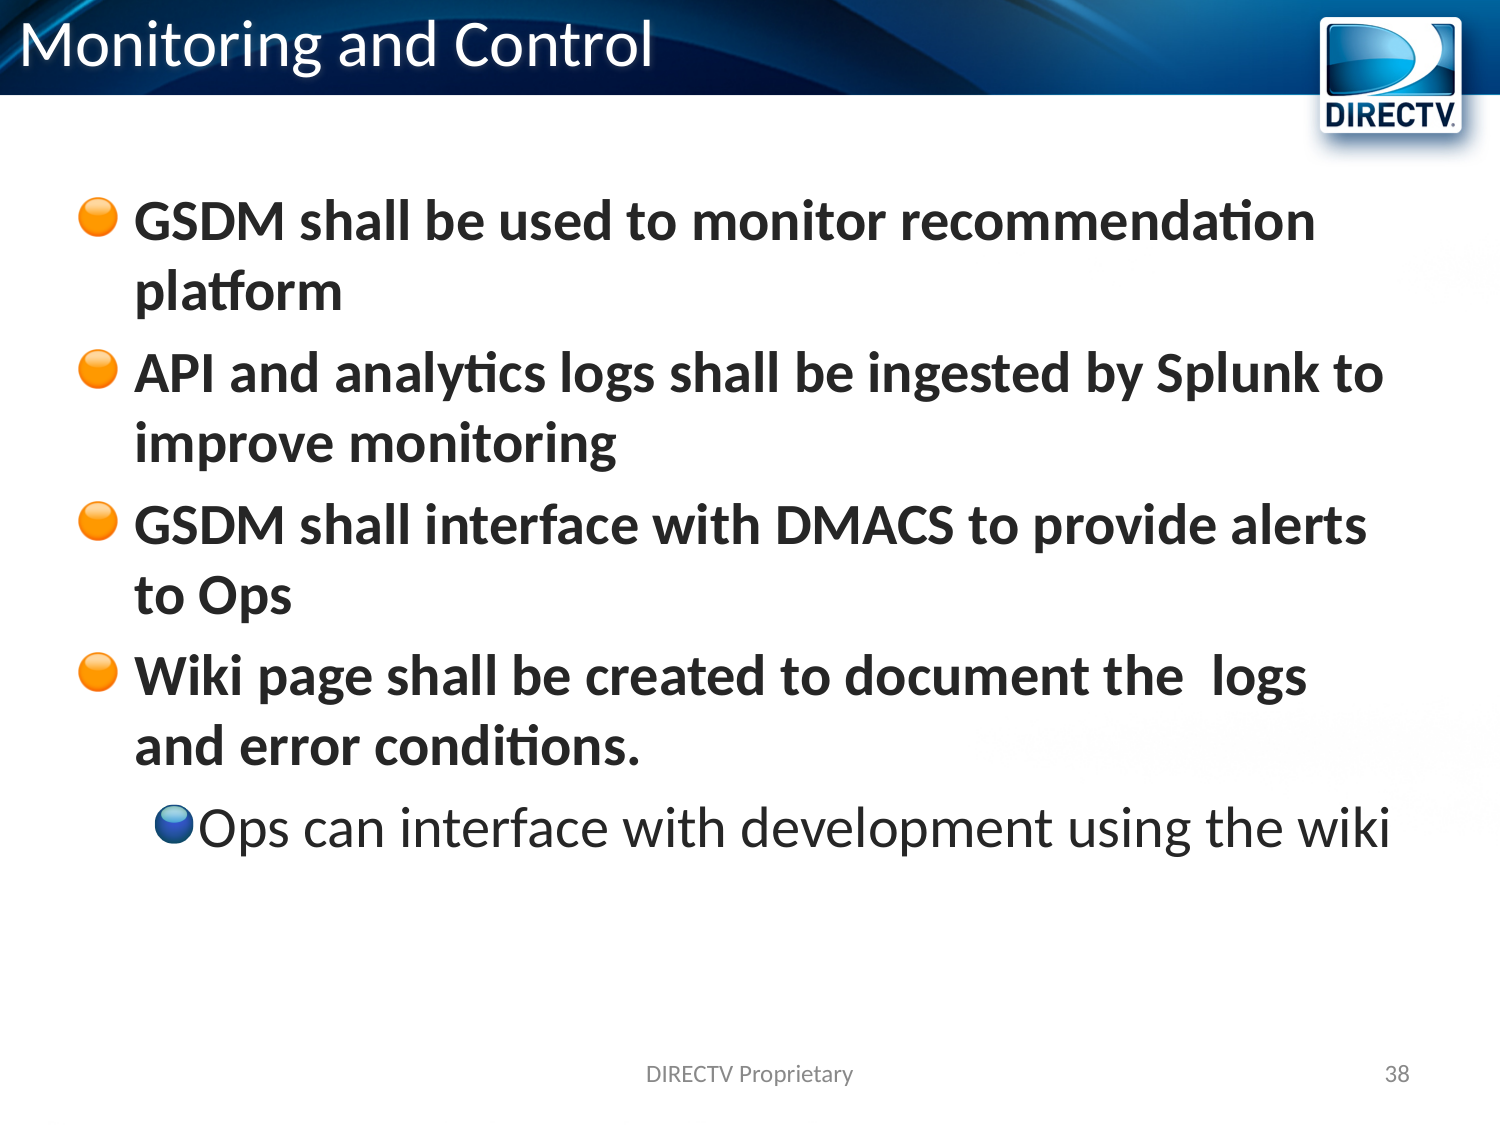

Monitoring and Control
GSDM shall be used to monitor recommendation platform
API and analytics logs shall be ingested by Splunk to improve monitoring
GSDM shall interface with DMACS to provide alerts to Ops
Wiki page shall be created to document the  logs and error conditions.
Ops can interface with development using the wiki
DIRECTV Proprietary
38